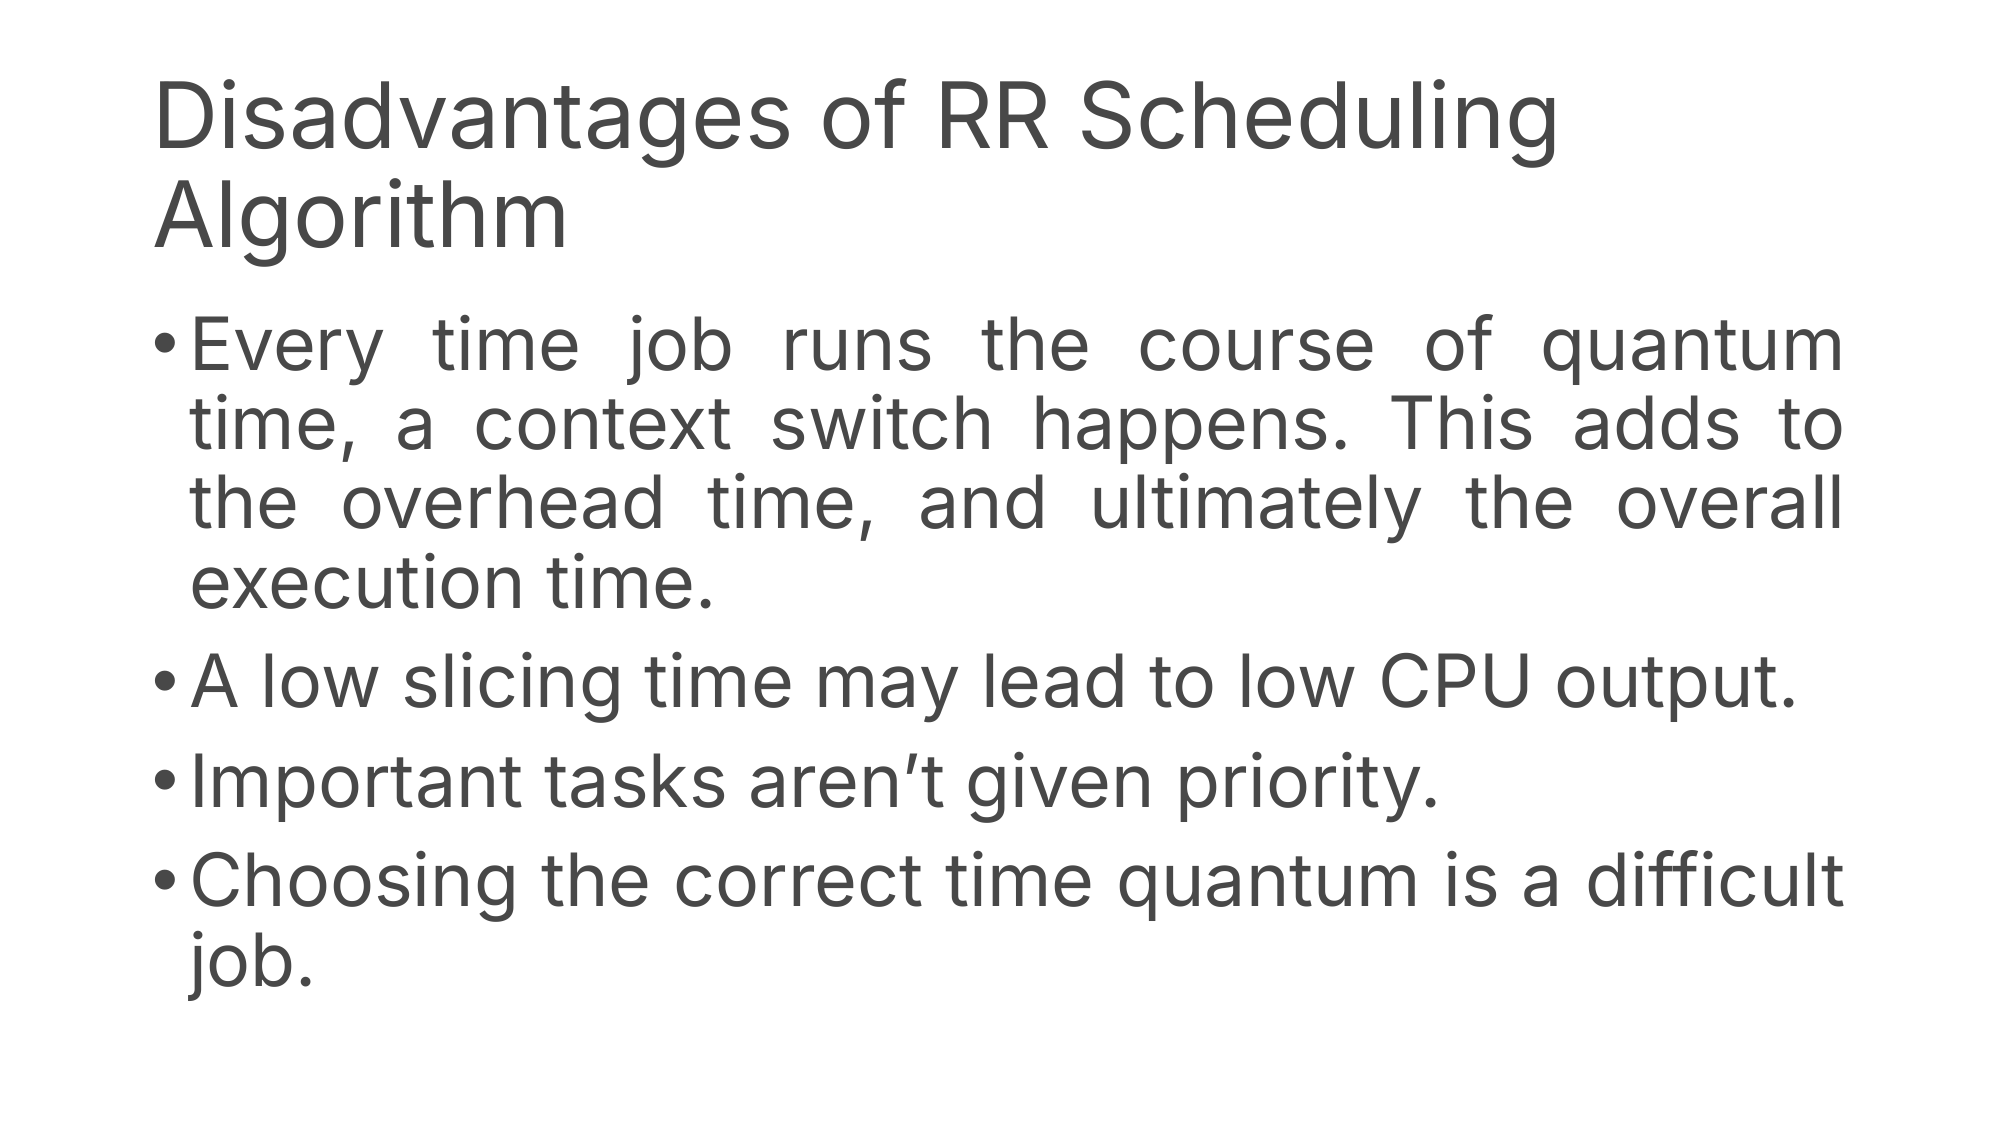

# Disadvantages of RR Scheduling Algorithm
Every time job runs the course of quantum time, a context switch happens. This adds to the overhead time, and ultimately the overall execution time.
A low slicing time may lead to low CPU output.
Important tasks aren’t given priority.
Choosing the correct time quantum is a difficult job.